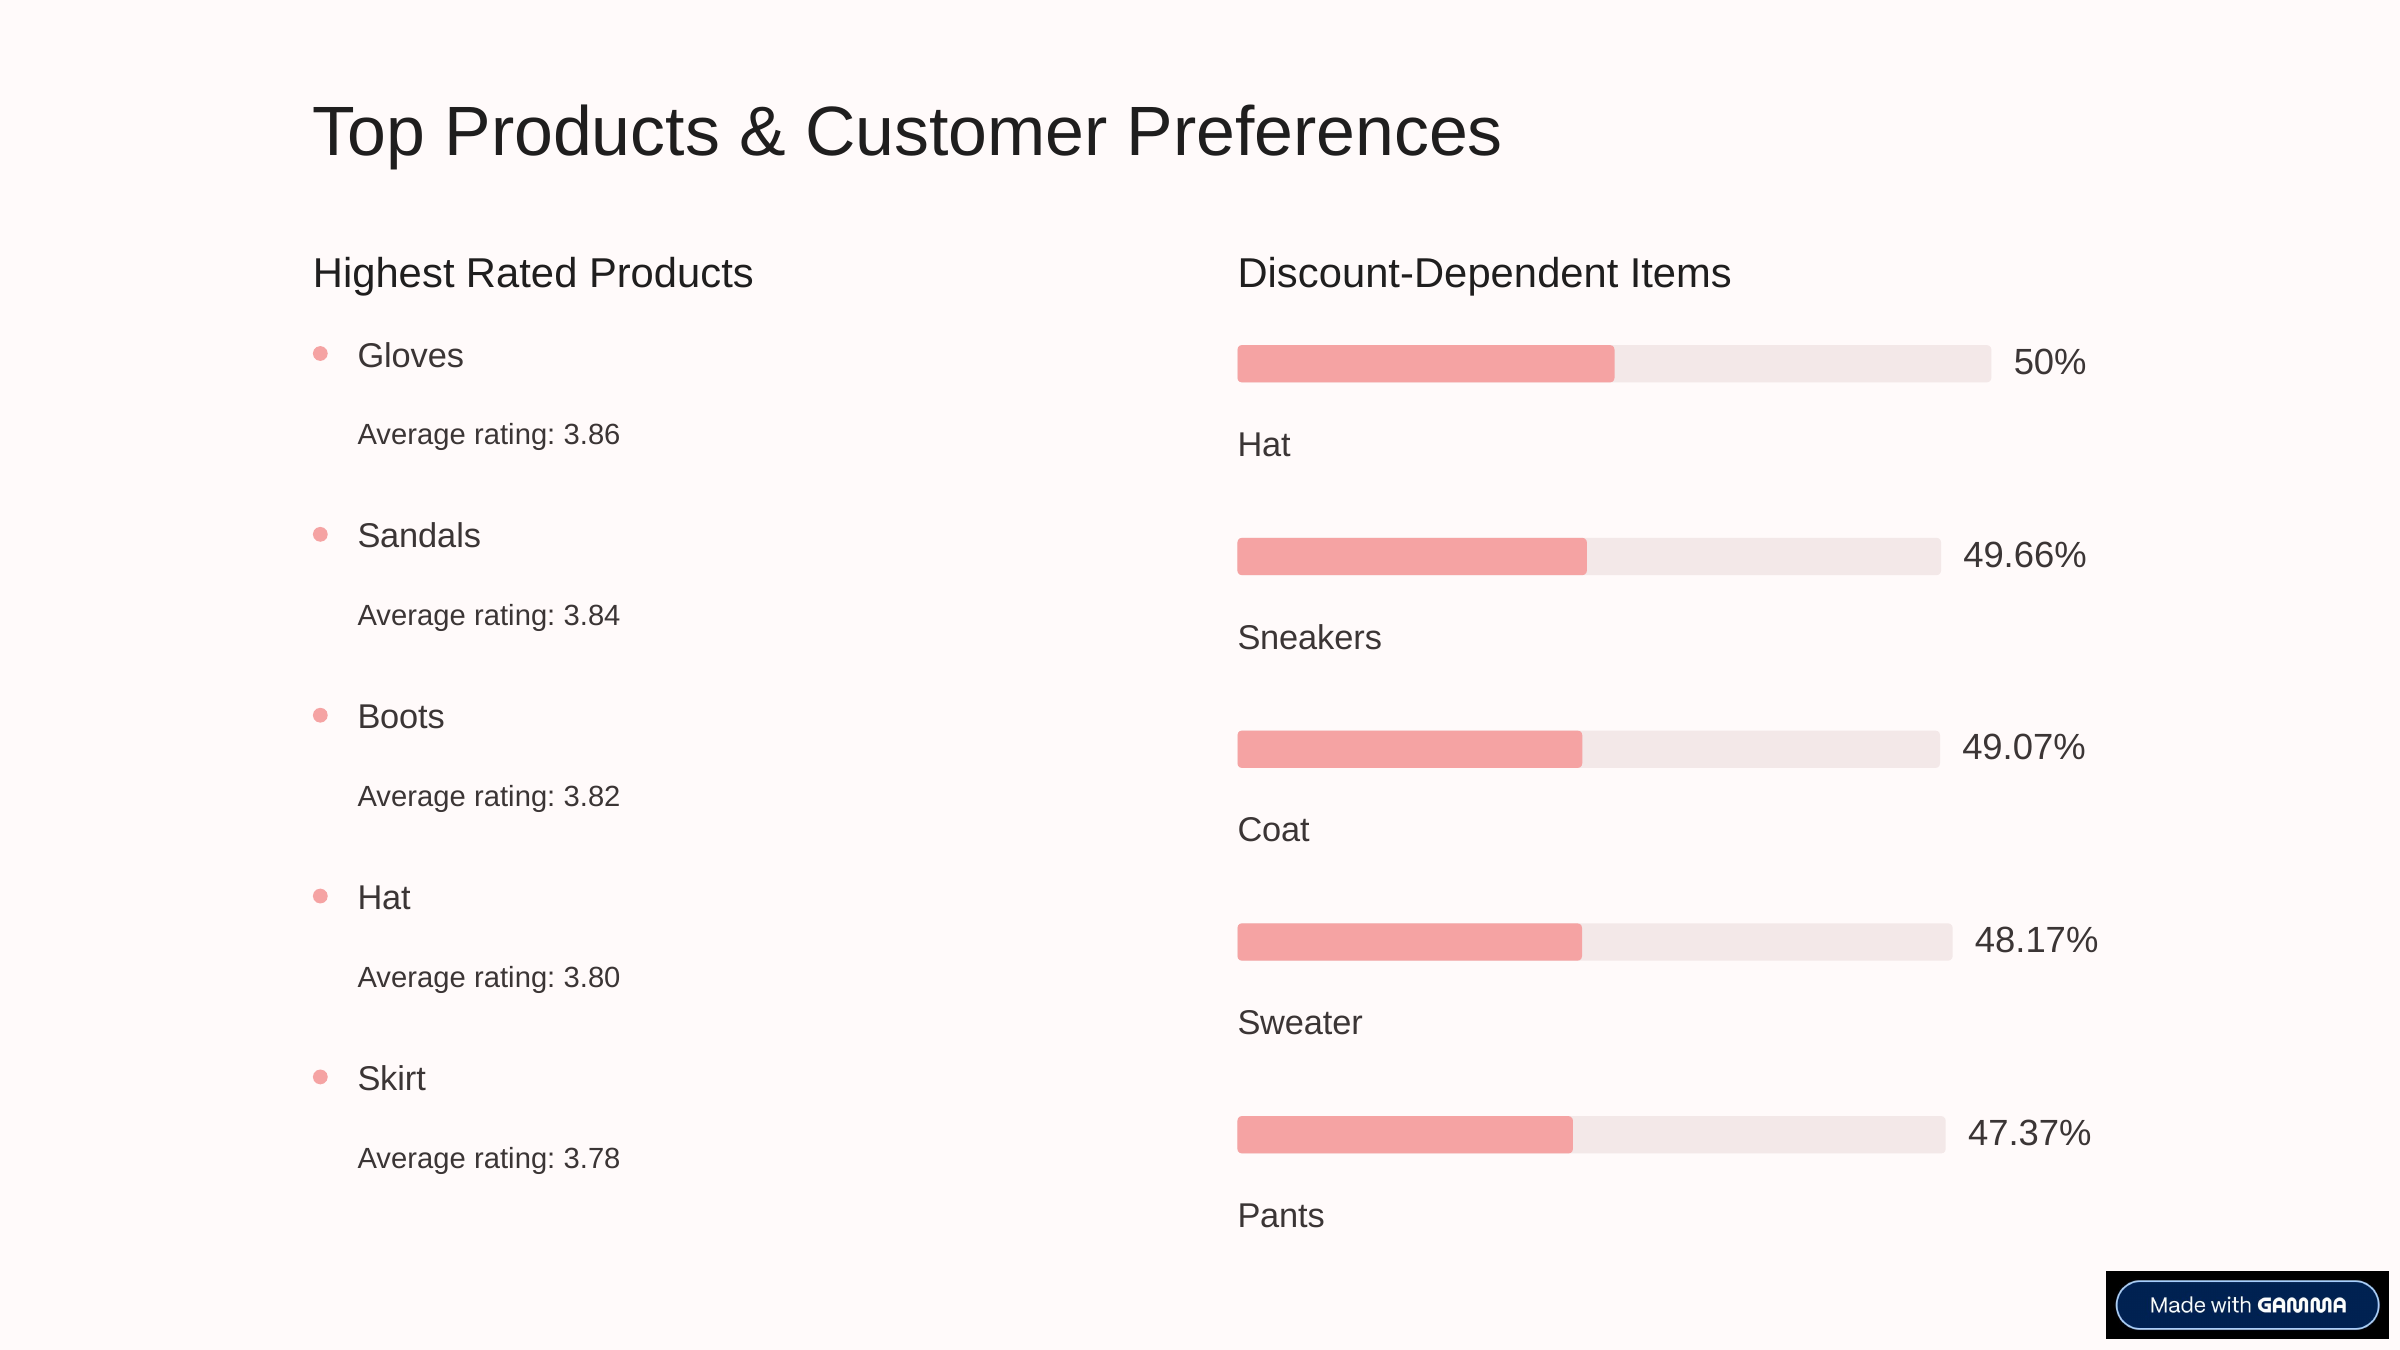

Top Products & Customer Preferences
Highest Rated Products
Discount-Dependent Items
Gloves

50%

Average rating: 3.86
Hat
Sandals

49.66%
Average rating: 3.84
Sneakers
Boots

49.07%
Average rating: 3.82
Coat
Hat

48.17%
Average rating: 3.80
Sweater
Skirt

47.37%
Average rating: 3.78
Pants